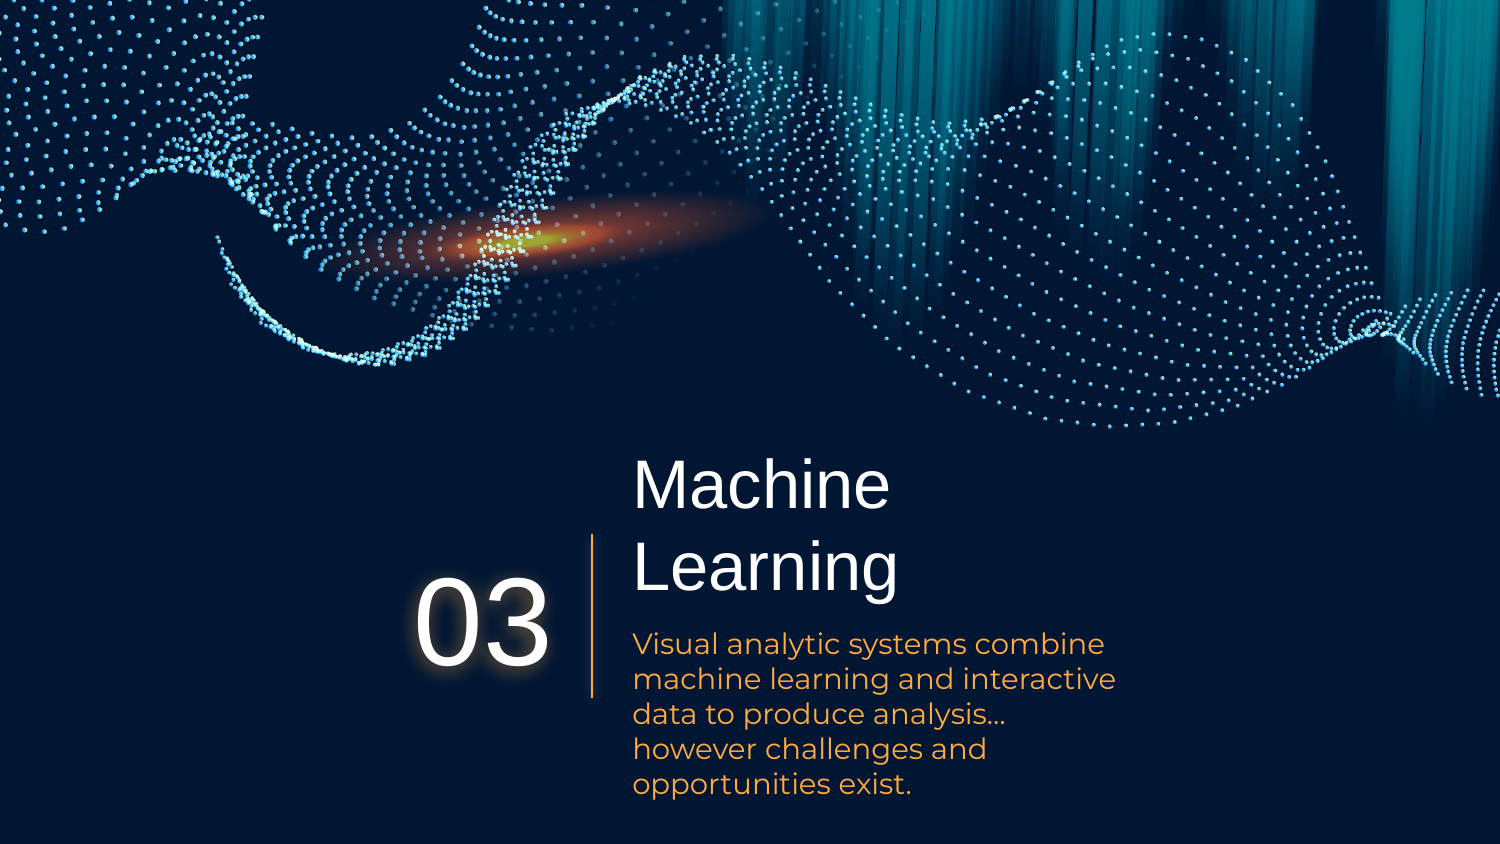

# Machine Learning
03
Visual analytic systems combine machine learning and interactive data to produce analysis…however challenges and opportunities exist.